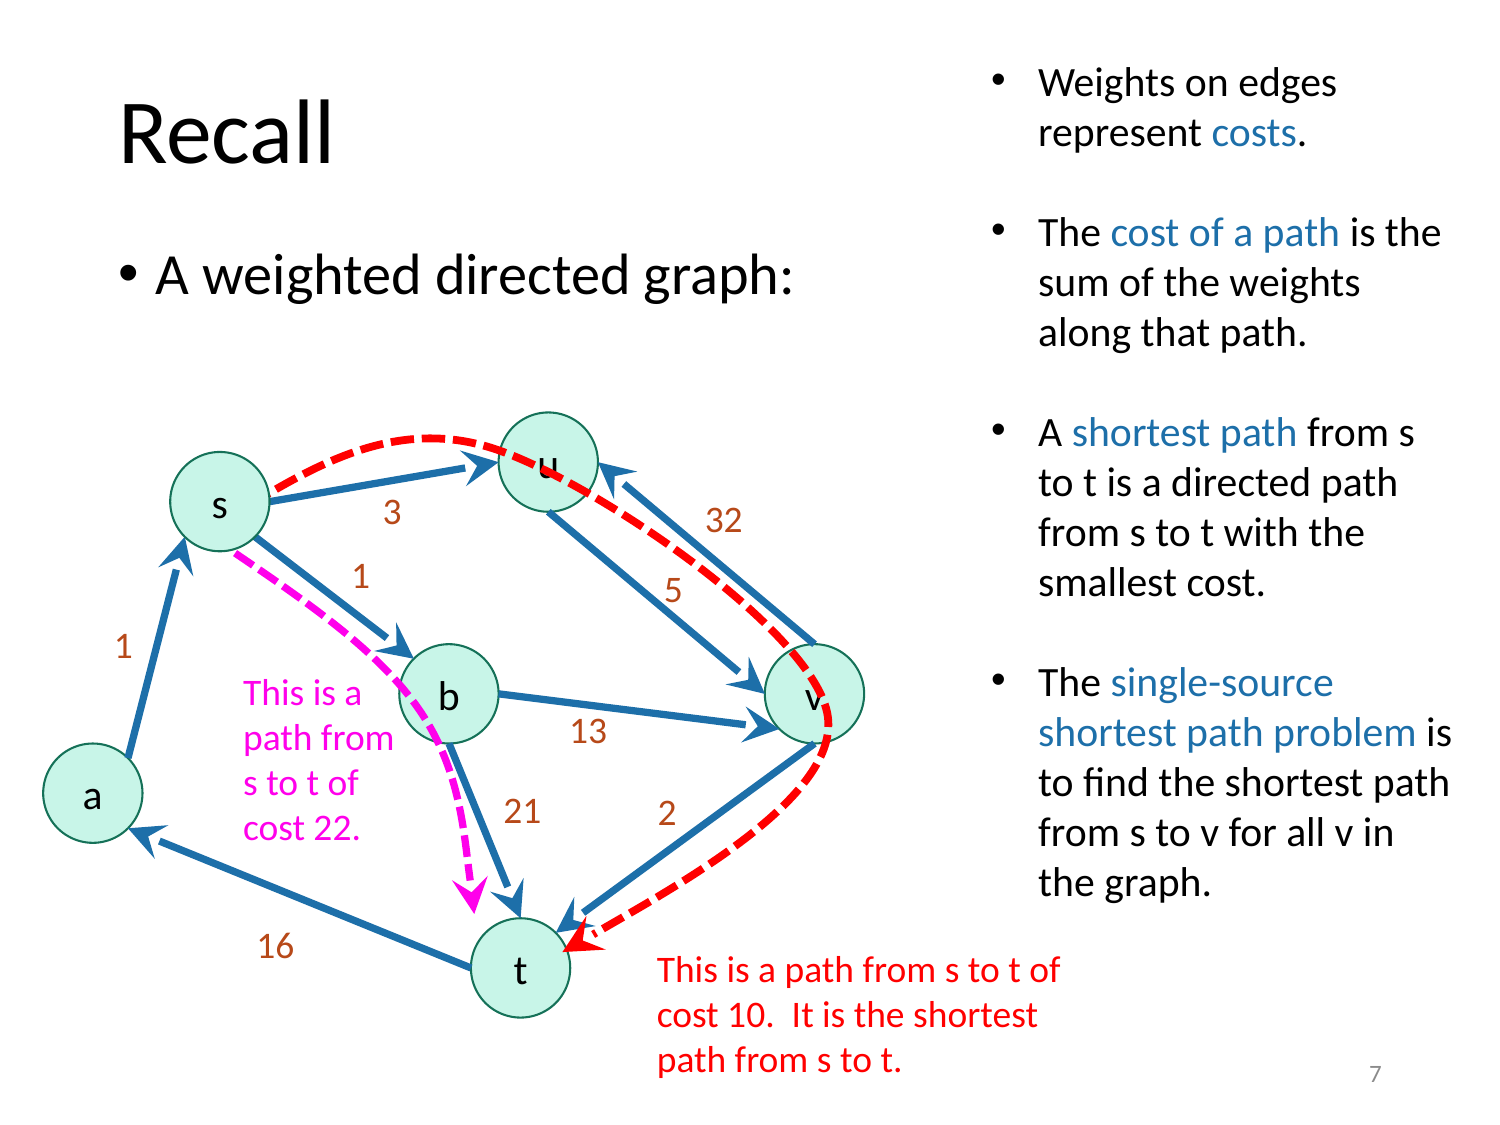

# Recall
Weights on edges represent costs.

The cost of a path is the sum of the weights along that path.

A shortest path from s to t is a directed path from s to t with the smallest cost.

The single-source shortest path problem is to find the shortest path from s to v for all v in the graph.
A weighted directed graph:
u

s
3
32
1

5
1
b
v
This is a path from s to t of cost 22.
13
a
21
2
16
t
This is a path from s to t of cost 10.  It is the shortest path from s to t.
7